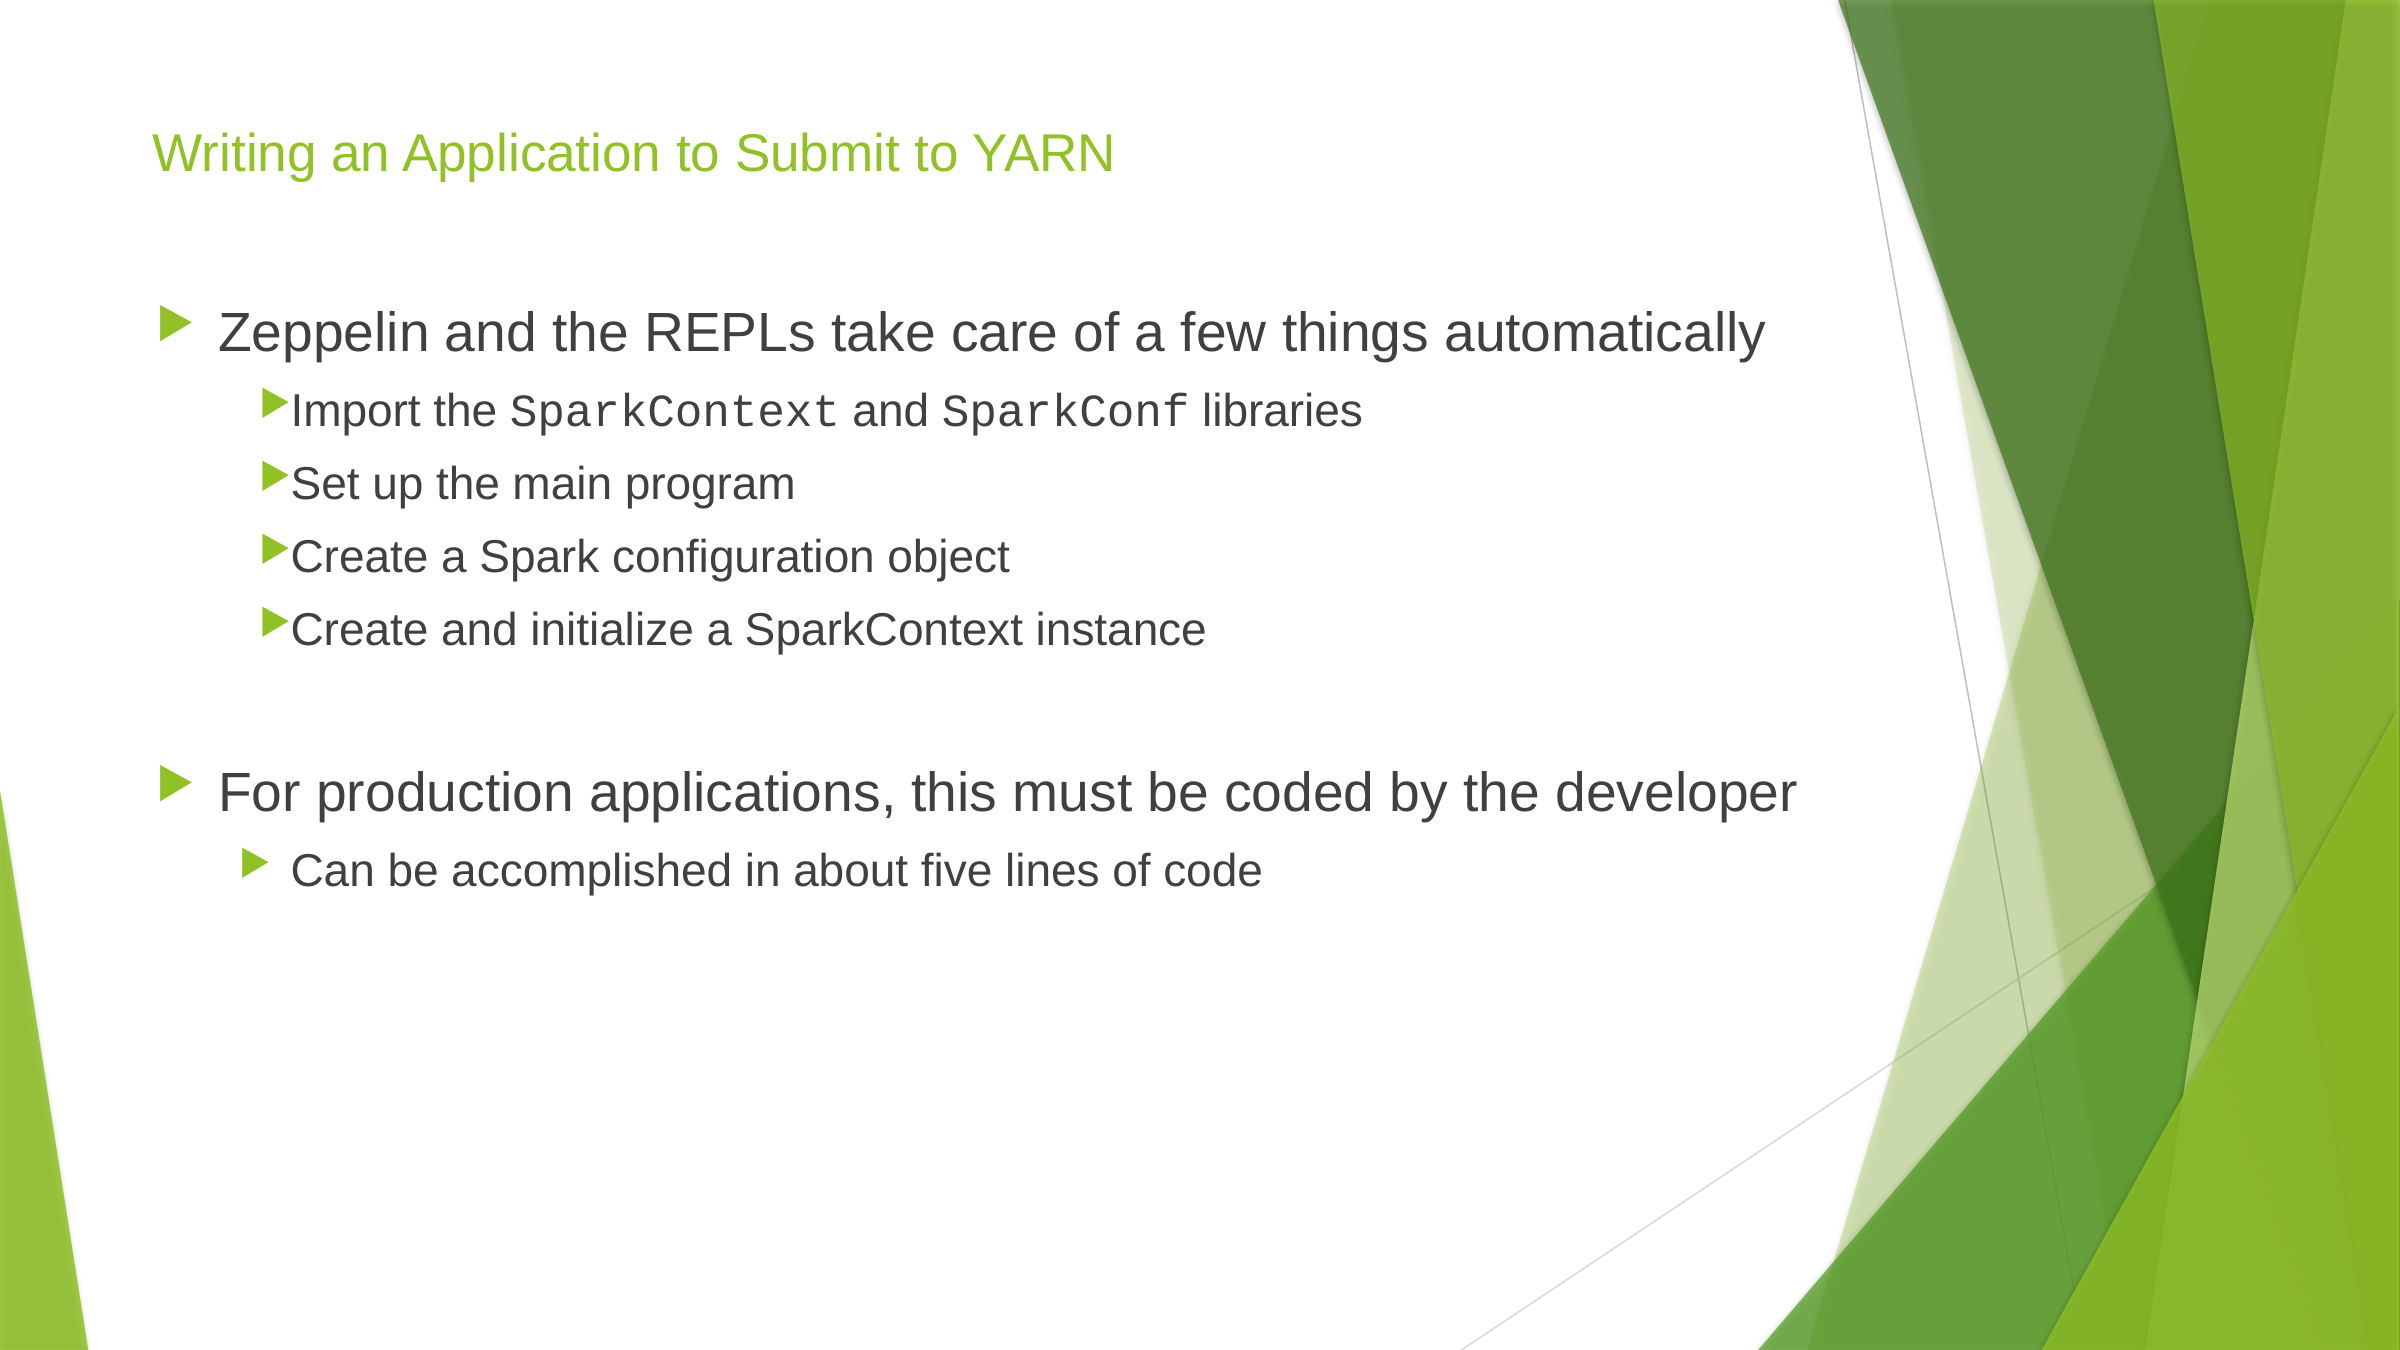

# Writing an Application to Submit to YARN
Zeppelin and the REPLs take care of a few things automatically
Import the SparkContext and SparkConf libraries
Set up the main program
Create a Spark configuration object
Create and initialize a SparkContext instance

For production applications, this must be coded by the developer
Can be accomplished in about five lines of code